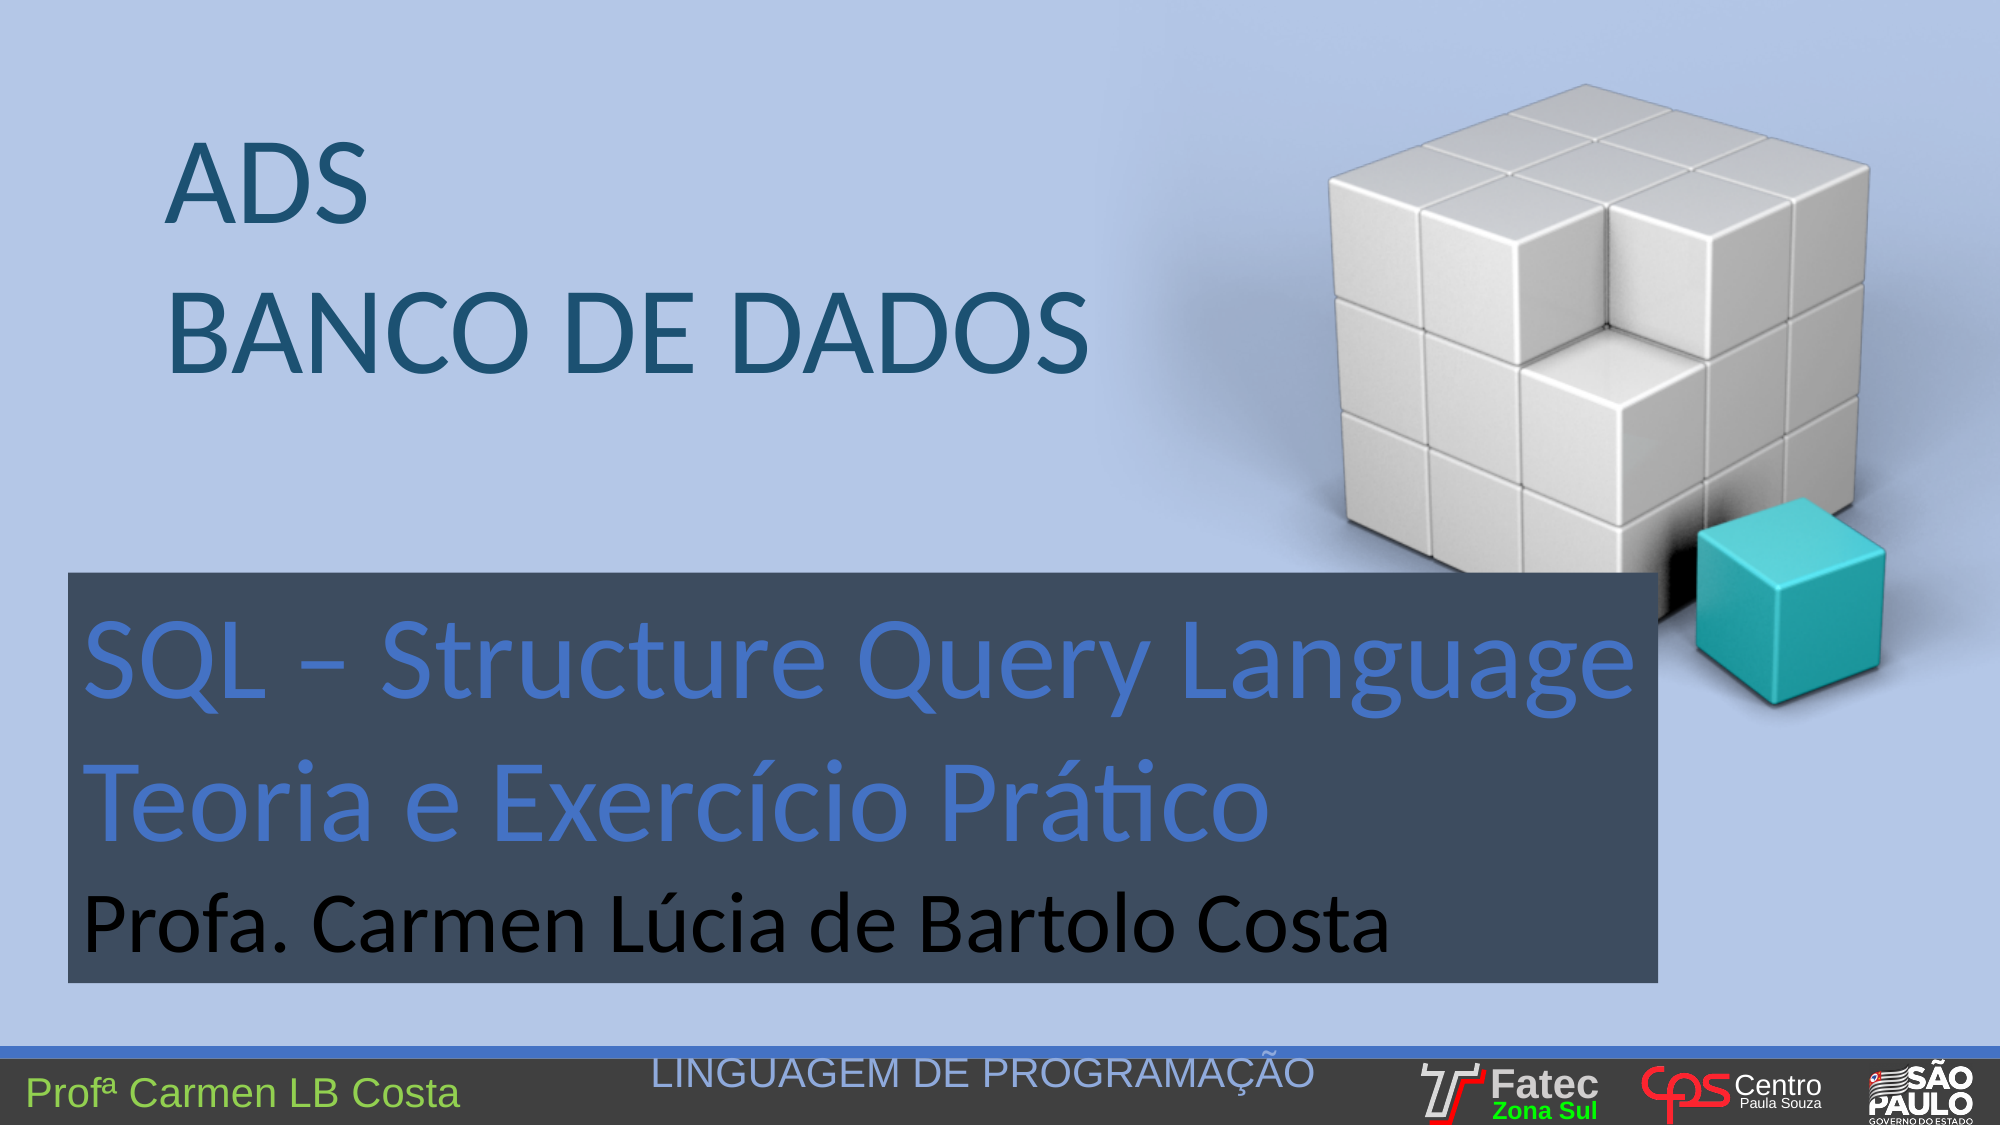

ADS
BANCO DE DADOS
SQL – Structure Query Language Teoria e Exercício Prático
Profa. Carmen Lúcia de Bartolo Costa